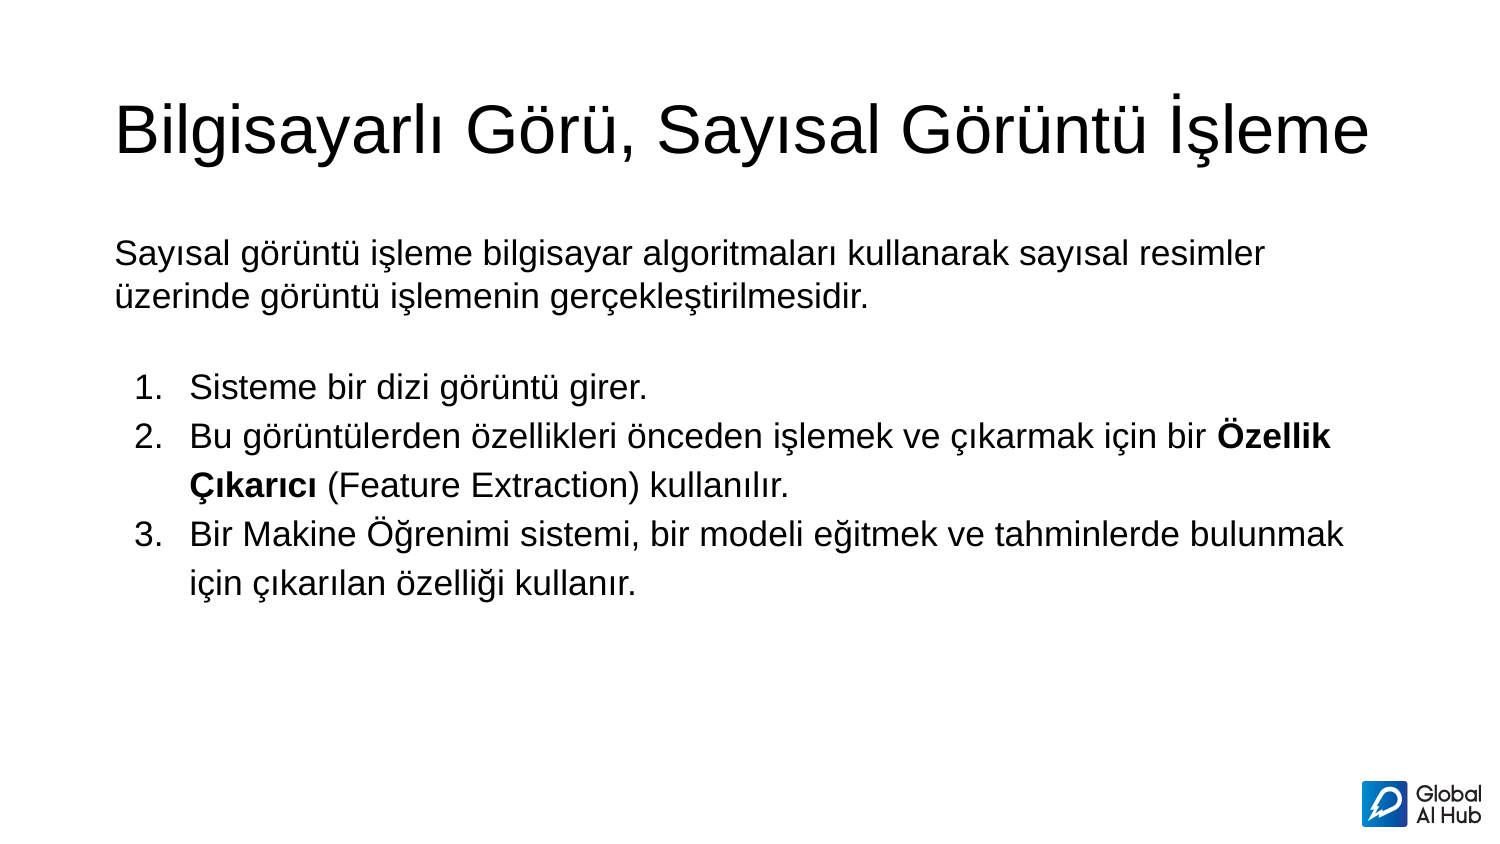

# Bilgisayarlı Görü, Sayısal Görüntü İşleme
Sayısal görüntü işleme bilgisayar algoritmaları kullanarak sayısal resimler üzerinde görüntü işlemenin gerçekleştirilmesidir.

Sisteme bir dizi görüntü girer.
Bu görüntülerden özellikleri önceden işlemek ve çıkarmak için bir Özellik Çıkarıcı (Feature Extraction) kullanılır.
Bir Makine Öğrenimi sistemi, bir modeli eğitmek ve tahminlerde bulunmak için çıkarılan özelliği kullanır.